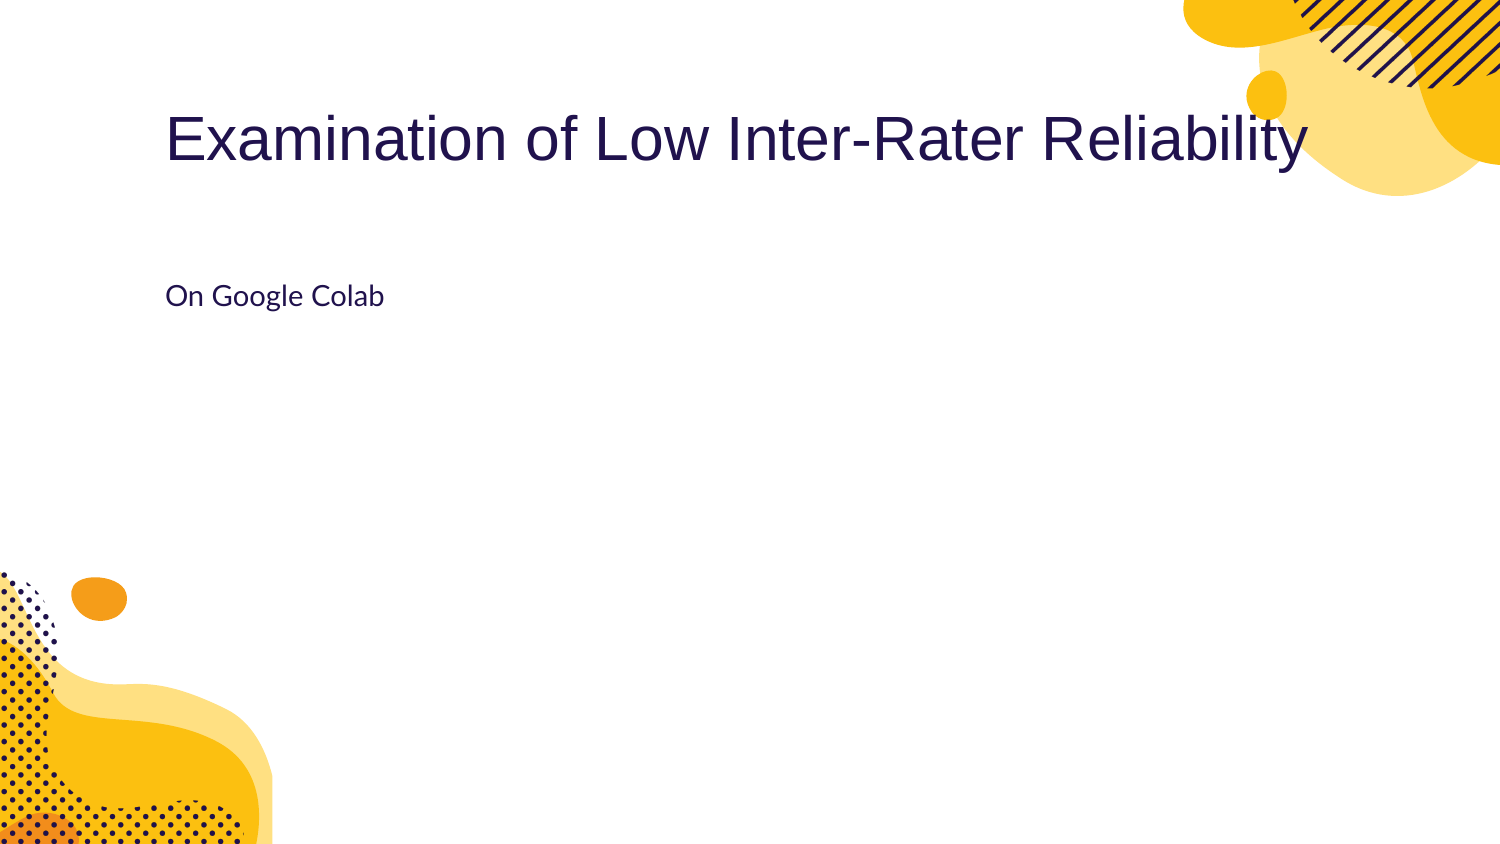

# Examination of Low Inter-Rater Reliability
On Google Colab